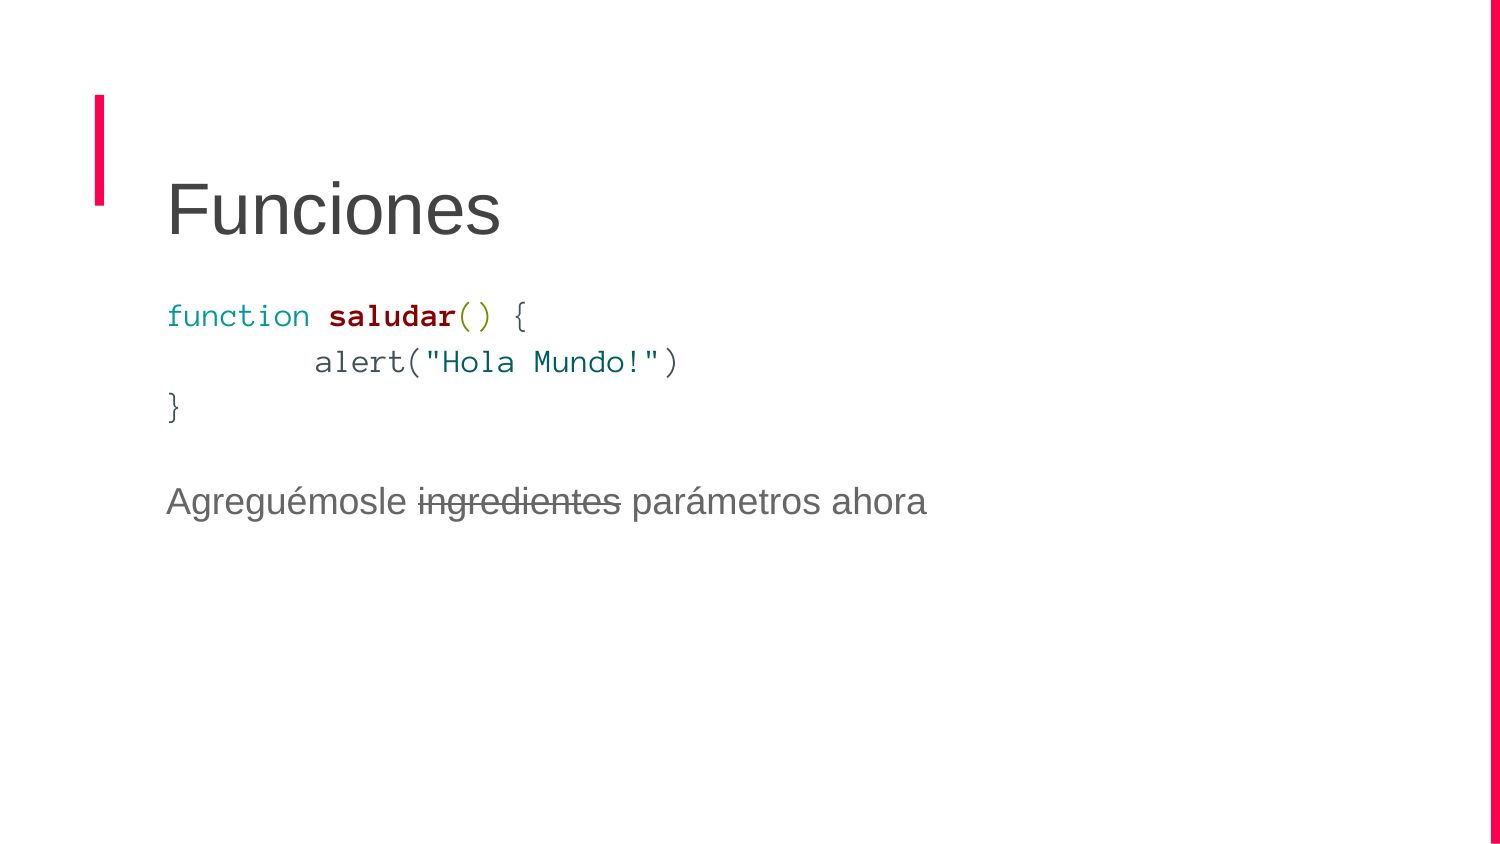

Funciones
function saludar() {
	alert("Hola Mundo!")
}
Agreguémosle ingredientes parámetros ahora